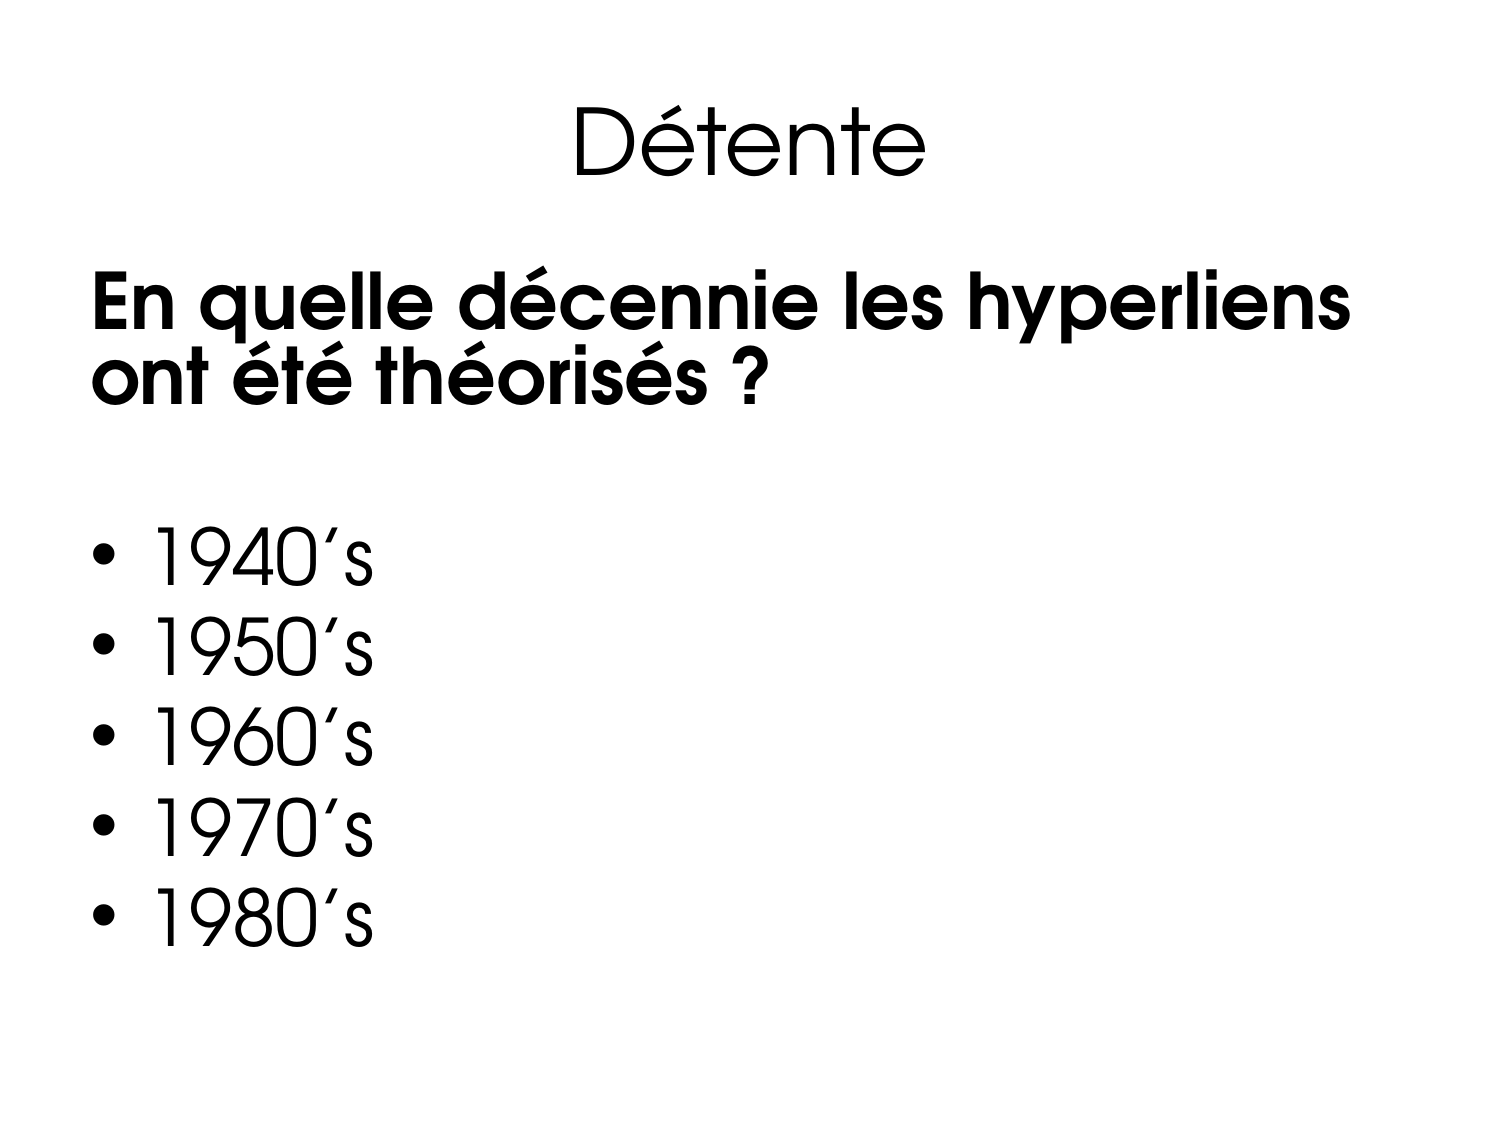

# Détente
En quelle décennie les hyperliens ont été théorisés ?

1940’s
1950’s
1960’s
1970’s
1980’s